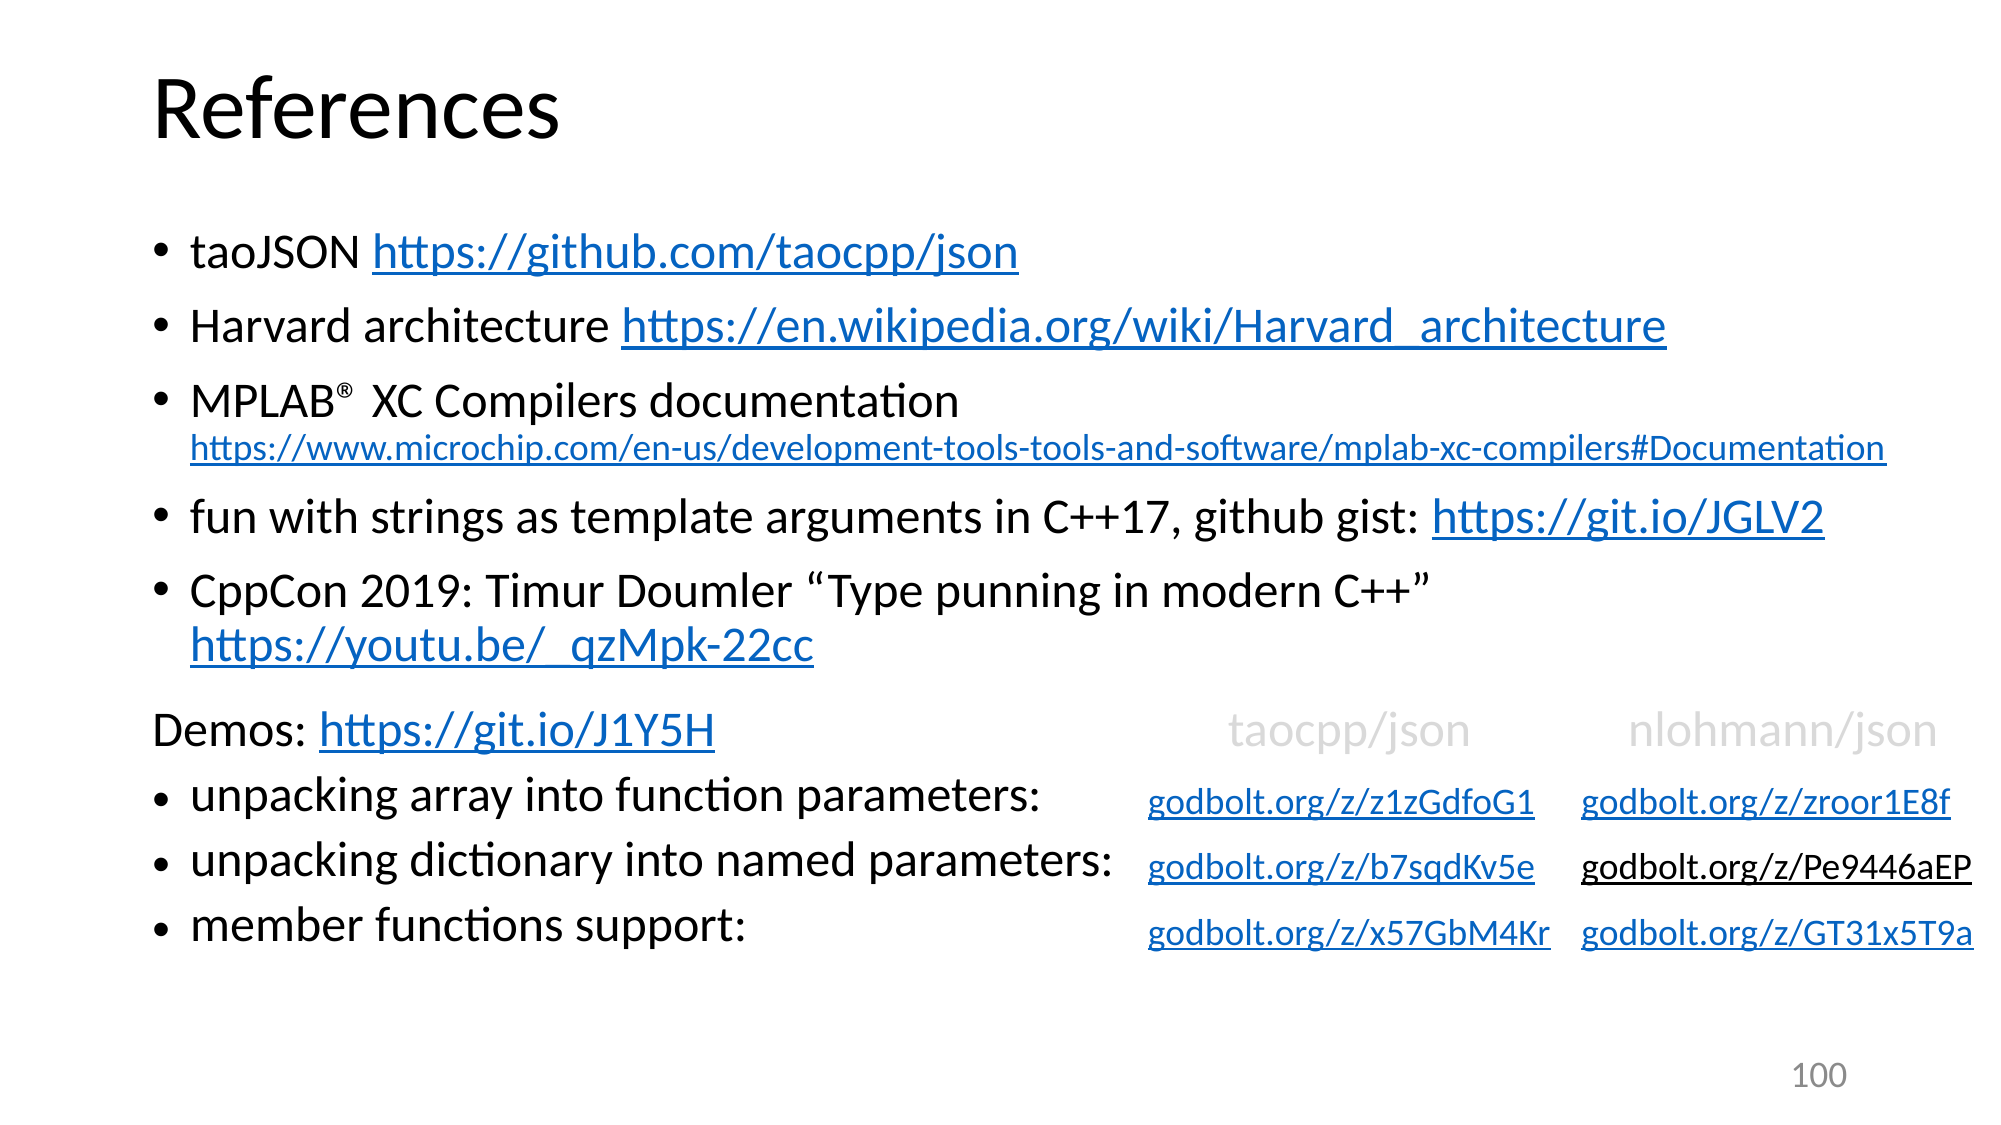

# References
taoJSON https://github.com/taocpp/json
Harvard architecture https://en.wikipedia.org/wiki/Harvard_architecture
MPLAB® XC Compilers documentation
https://www.microchip.com/en-us/development-tools-tools-and-software/mplab-xc-compilers#Documentation
fun with strings as template arguments in C++17, github gist: https://git.io/JGLV2
CppCon 2019: Timur Doumler “Type punning in modern C++”
https://youtu.be/_qzMpk-22cc
| Demos: https://git.io/J1Y5H | taocpp/json | nlohmann/json |
| --- | --- | --- |
| unpacking array into function parameters: | godbolt.org/z/z1zGdfoG1 | godbolt.org/z/zroor1E8f |
| unpacking dictionary into named parameters: | godbolt.org/z/b7sqdKv5e | godbolt.org/z/Pe9446aEP |
| member functions support: | godbolt.org/z/x57GbM4Kr | godbolt.org/z/GT31x5T9a |
100